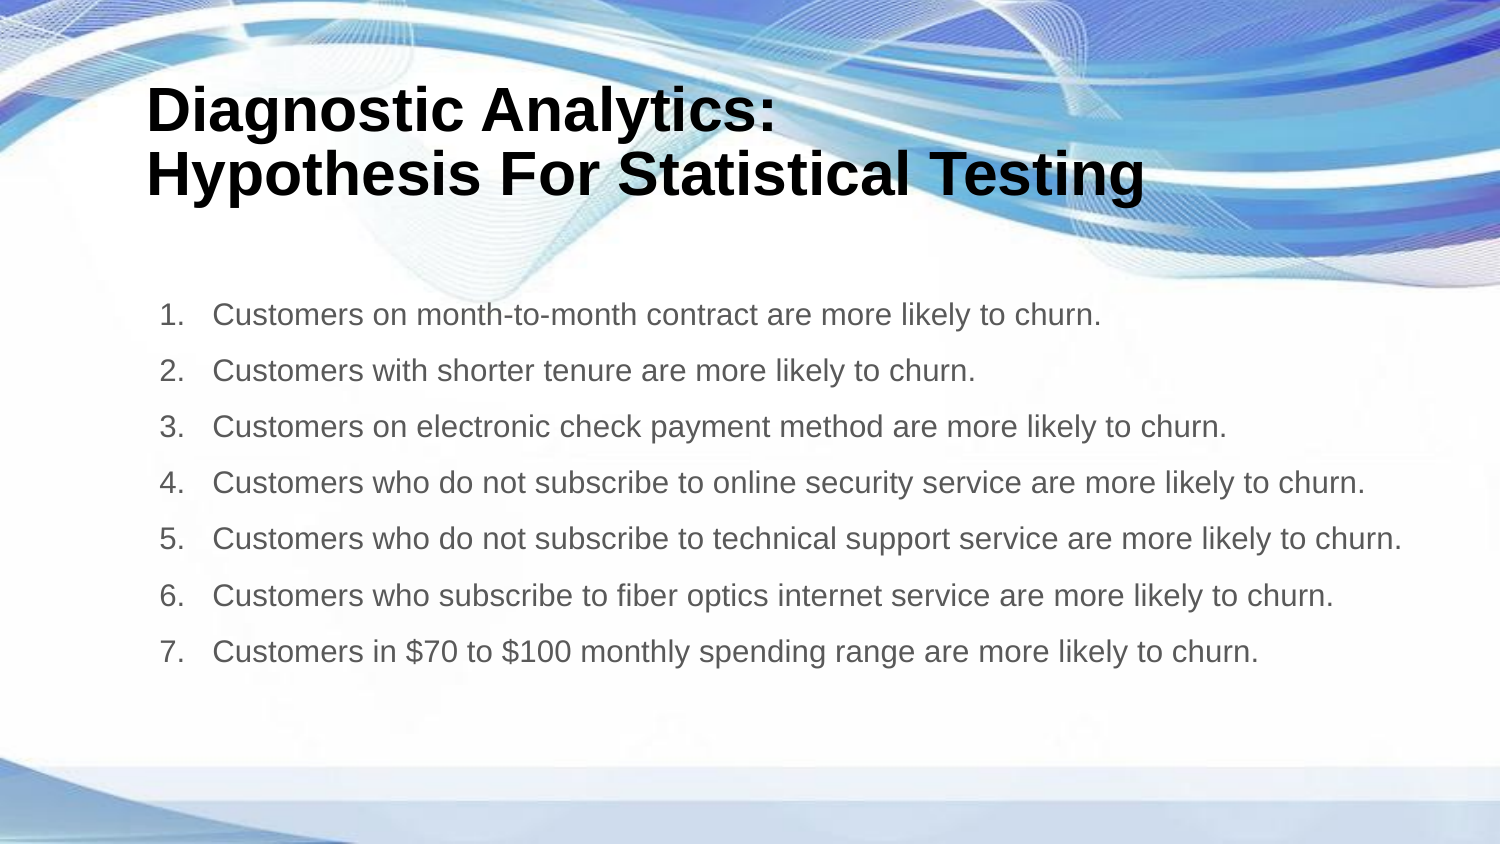

# Diagnostic Analytics:
Hypothesis For Statistical Testing
Customers on month-to-month contract are more likely to churn.
Customers with shorter tenure are more likely to churn.
Customers on electronic check payment method are more likely to churn.
Customers who do not subscribe to online security service are more likely to churn.
Customers who do not subscribe to technical support service are more likely to churn.
Customers who subscribe to fiber optics internet service are more likely to churn.
Customers in $70 to $100 monthly spending range are more likely to churn.